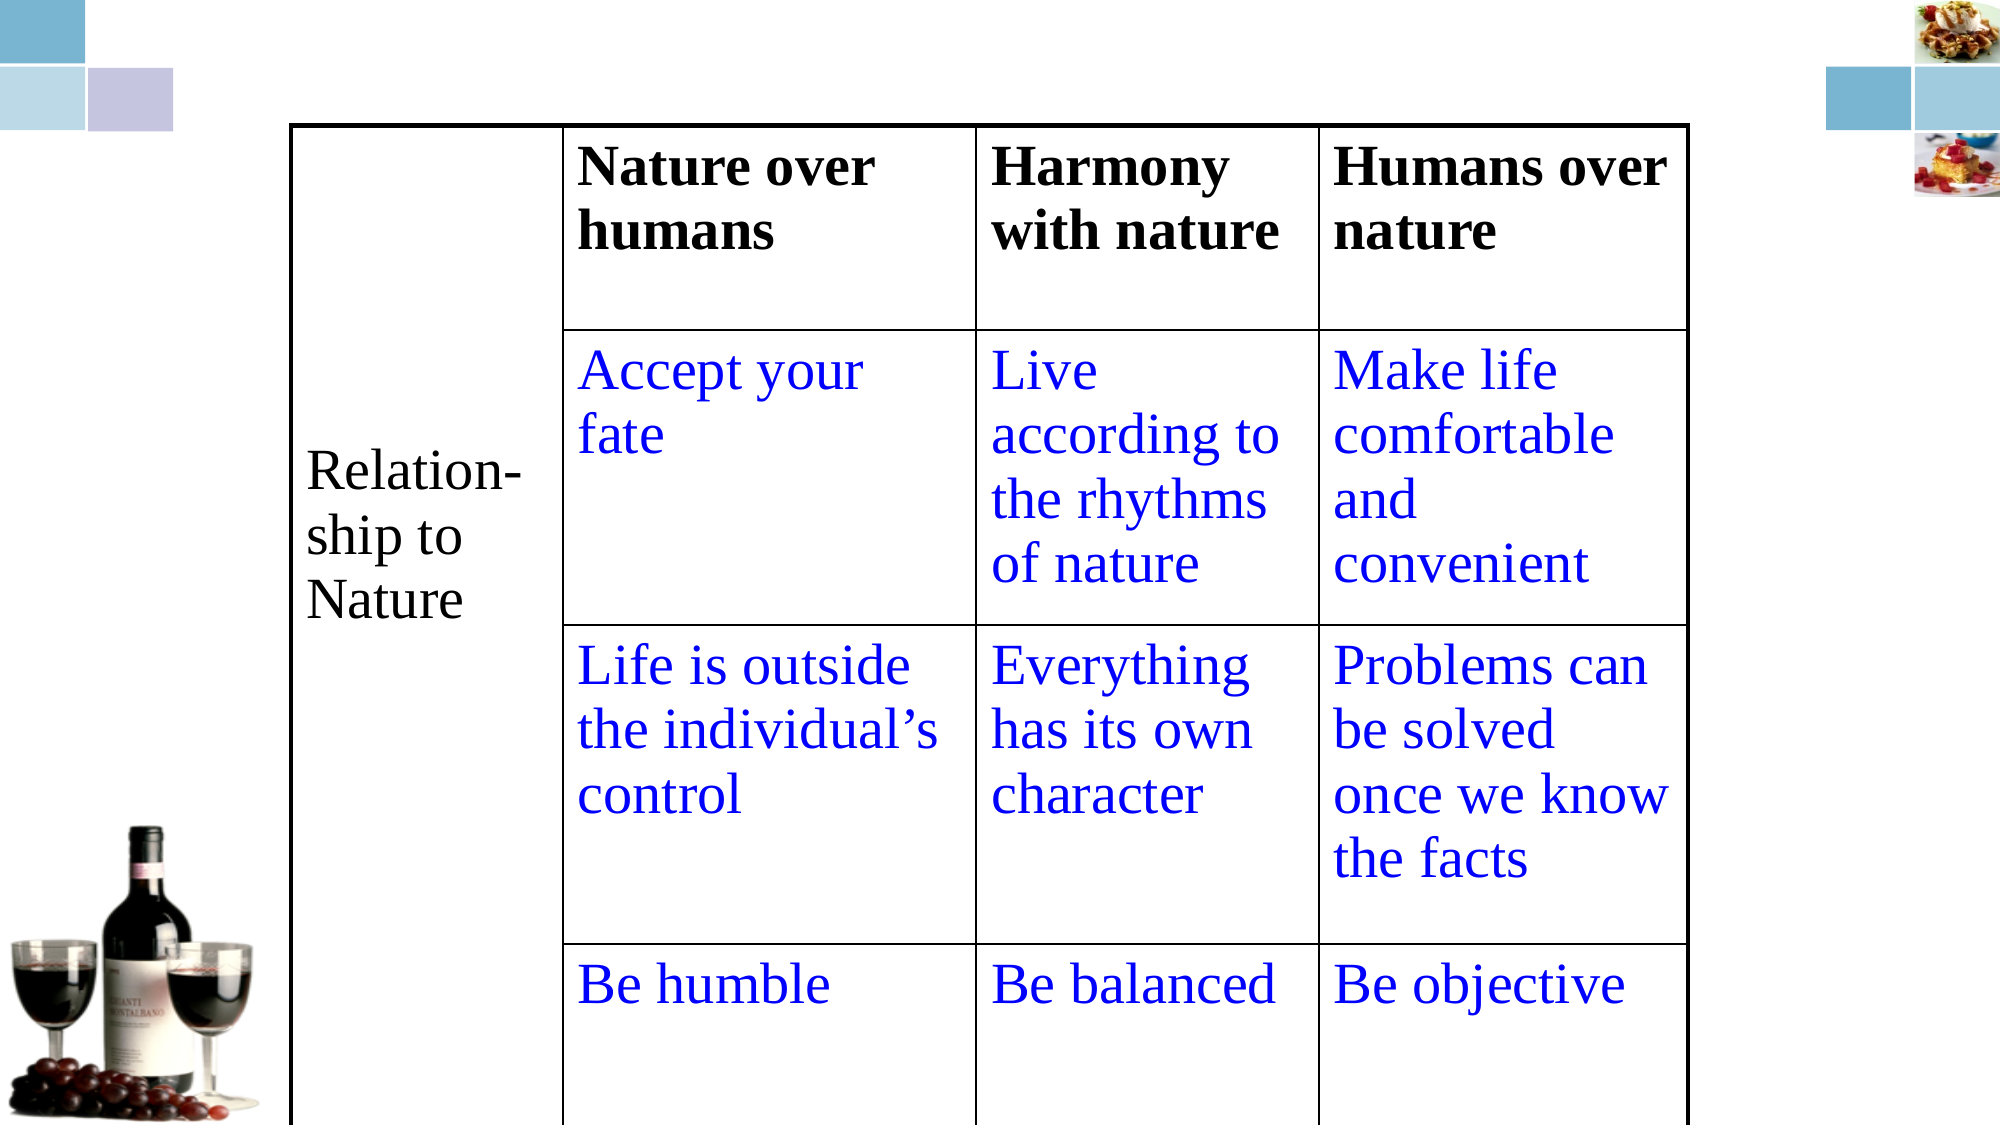

| Relation-ship to Nature | Nature over humans | Harmony with nature | Humans over nature |
| --- | --- | --- | --- |
|  | Accept your fate | Live according to the rhythms of nature | Make life comfortable and convenient |
|  | Life is outside the individual’s control | Everything has its own character | Problems can be solved once we know the facts |
|  | Be humble | Be balanced | Be objective |